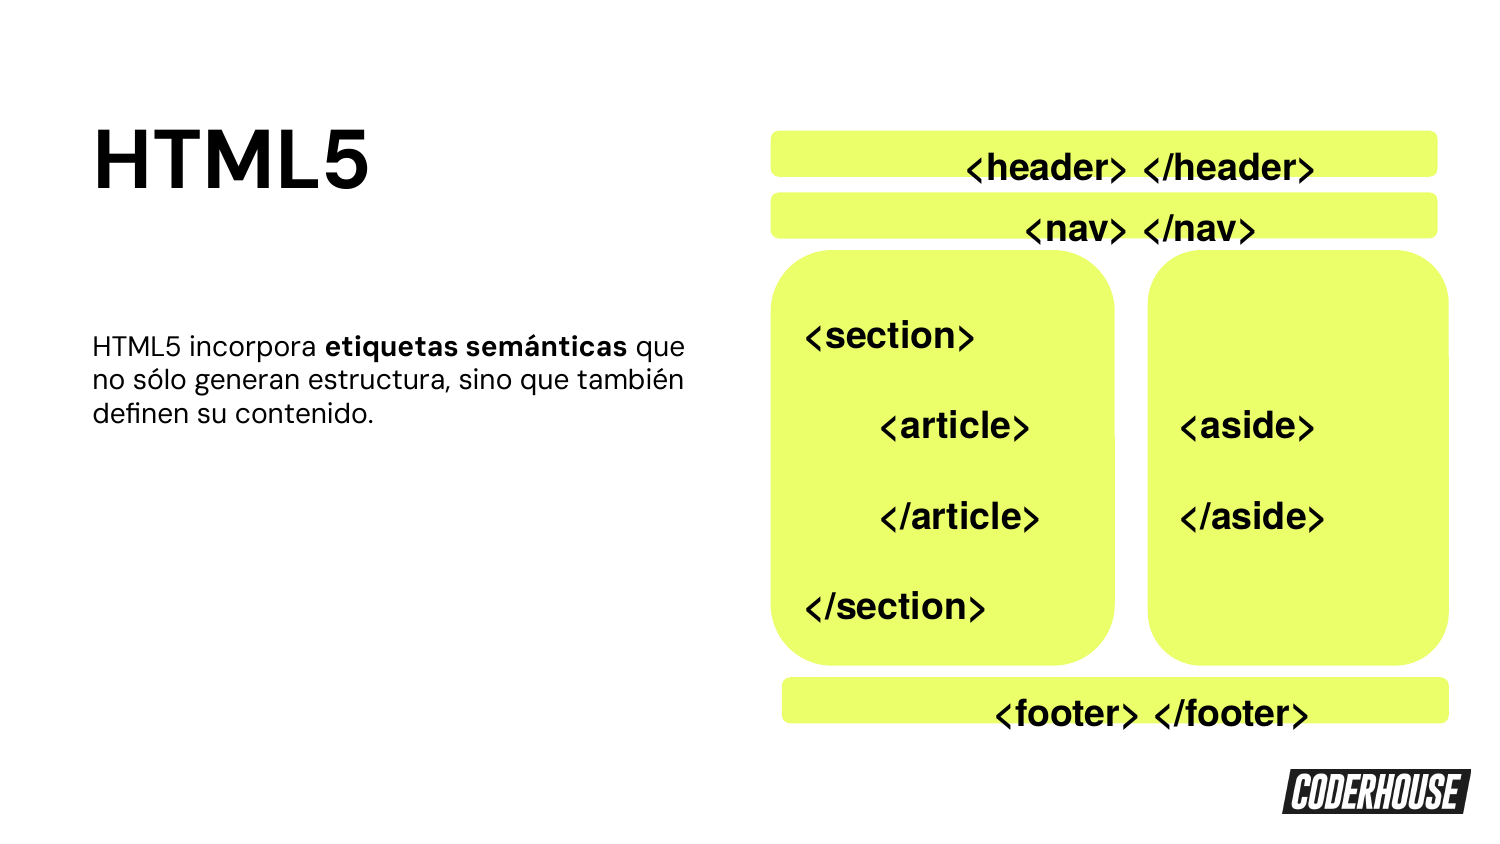

HTML5
<header> </header>
<nav> </nav>
<section>
<article>
</article>
</section>
<aside>
</aside>
<footer> </footer>
HTML5 incorpora etiquetas semánticas que no sólo generan estructura, sino que también definen su contenido.